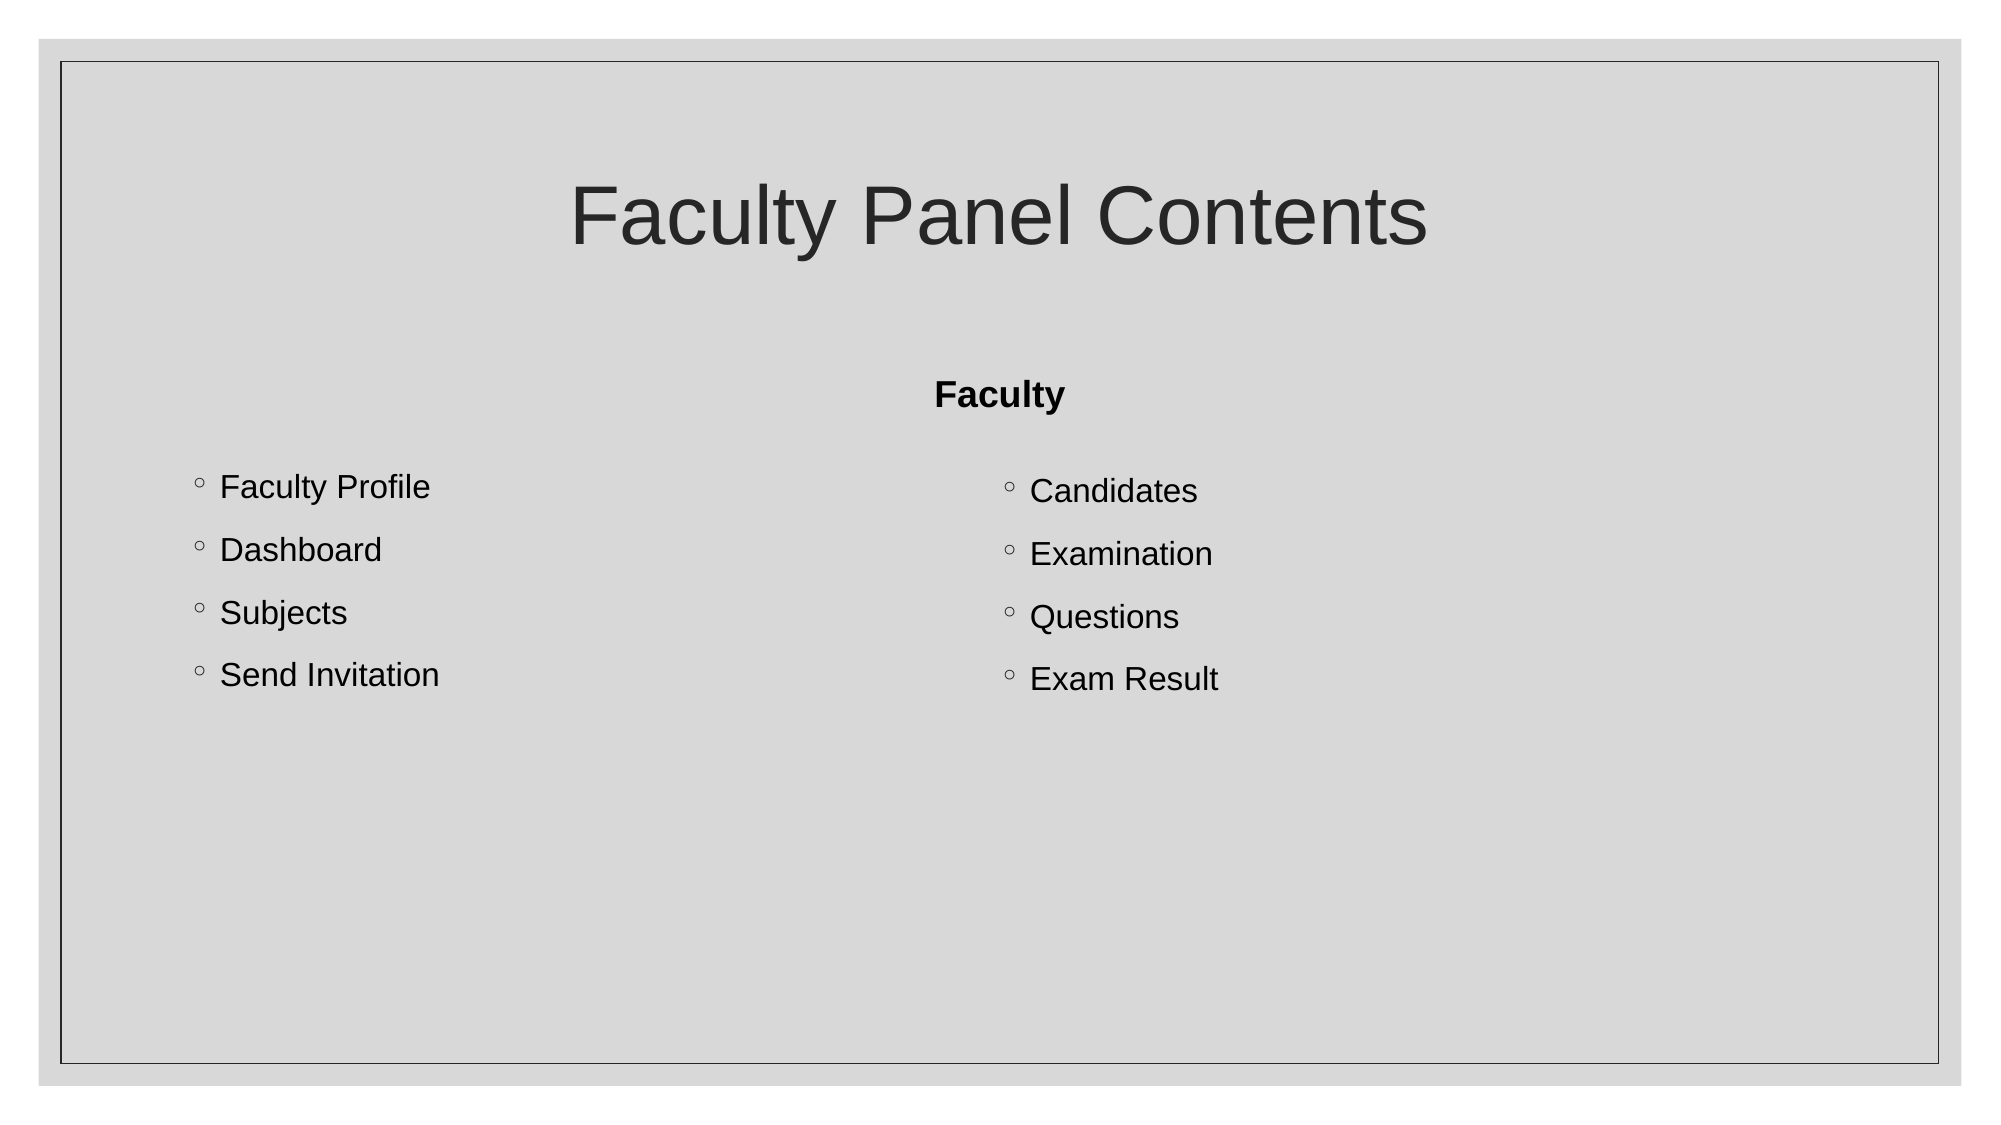

# Faculty Panel Contents
Faculty

Faculty Profile
Dashboard
Subjects
Send Invitation

Candidates
Examination
Questions
Exam Result